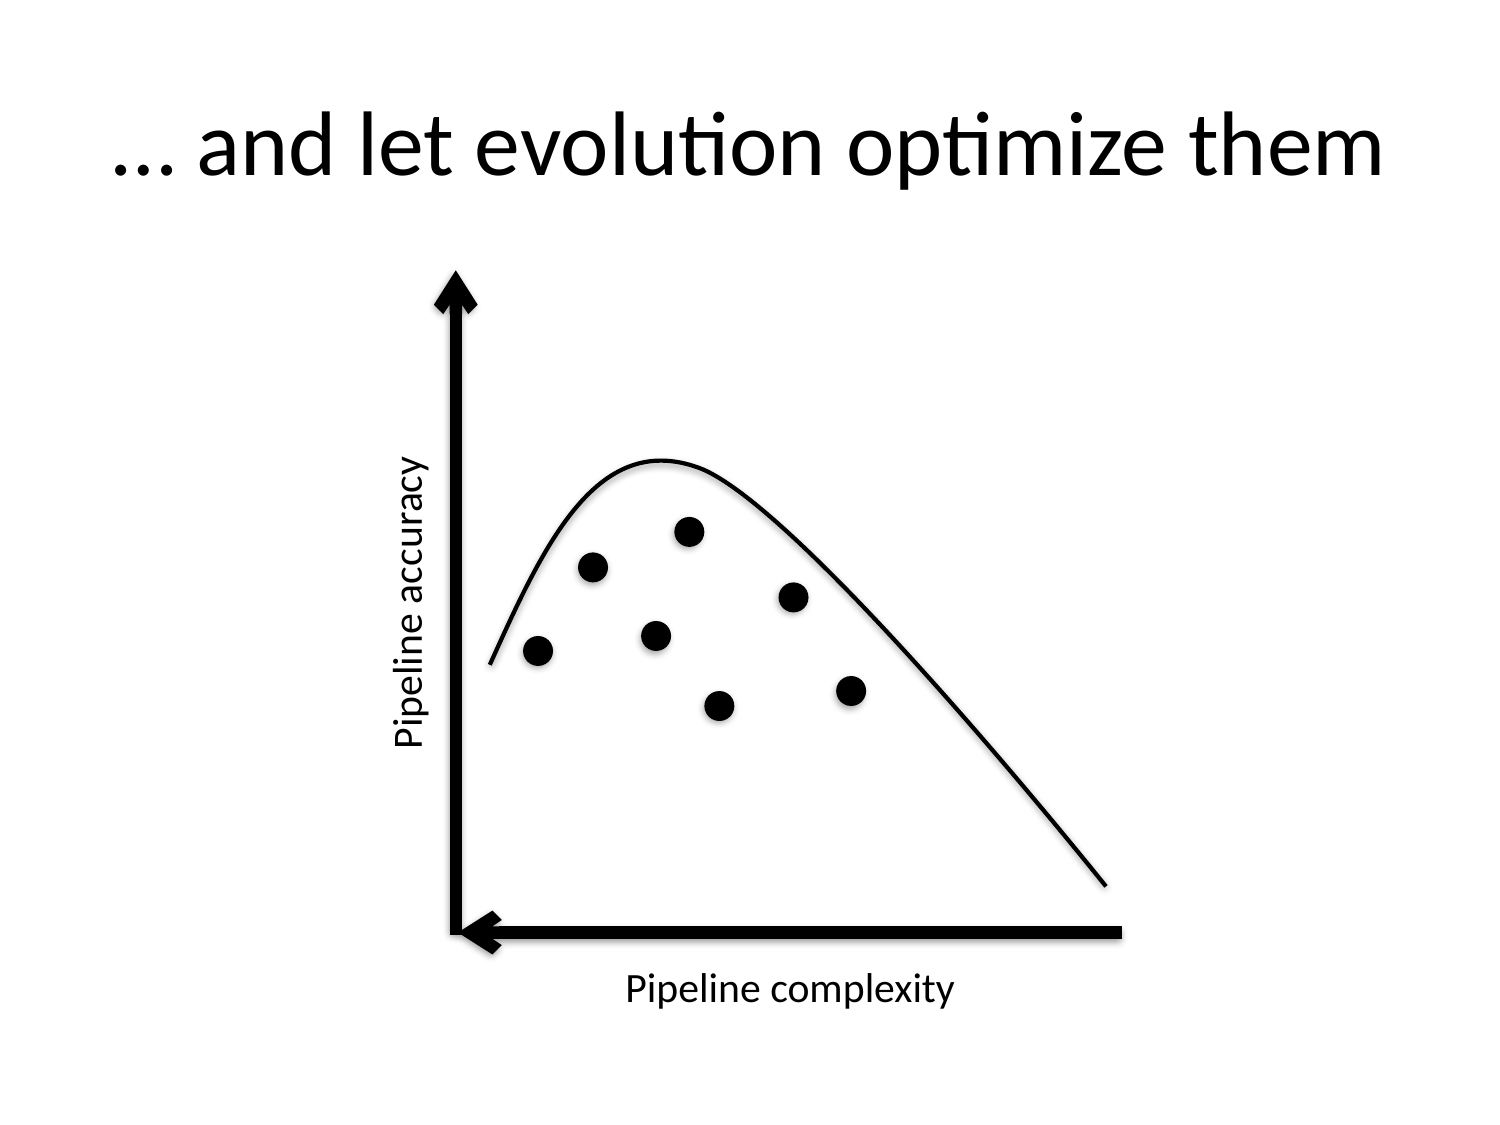

# … and let evolution optimize them
Pipeline accuracy
Pipeline complexity